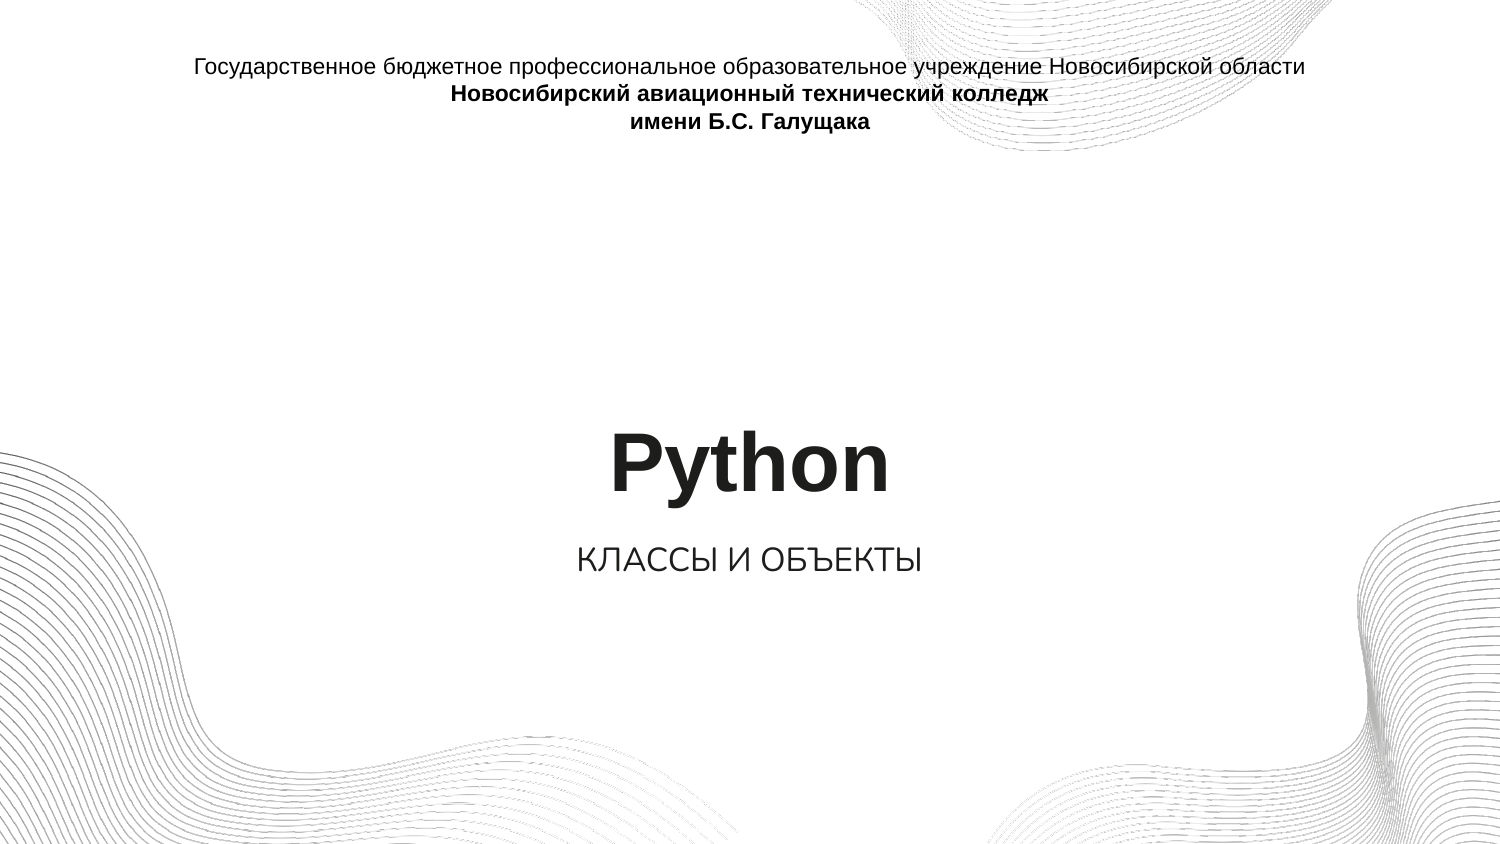

Государственное бюджетное профессиональное образовательное учреждение Новосибирской области
Новосибирский авиационный технический колледж
имени Б.С. Галущака
# Python
КЛАССЫ И ОБЪЕКТЫ